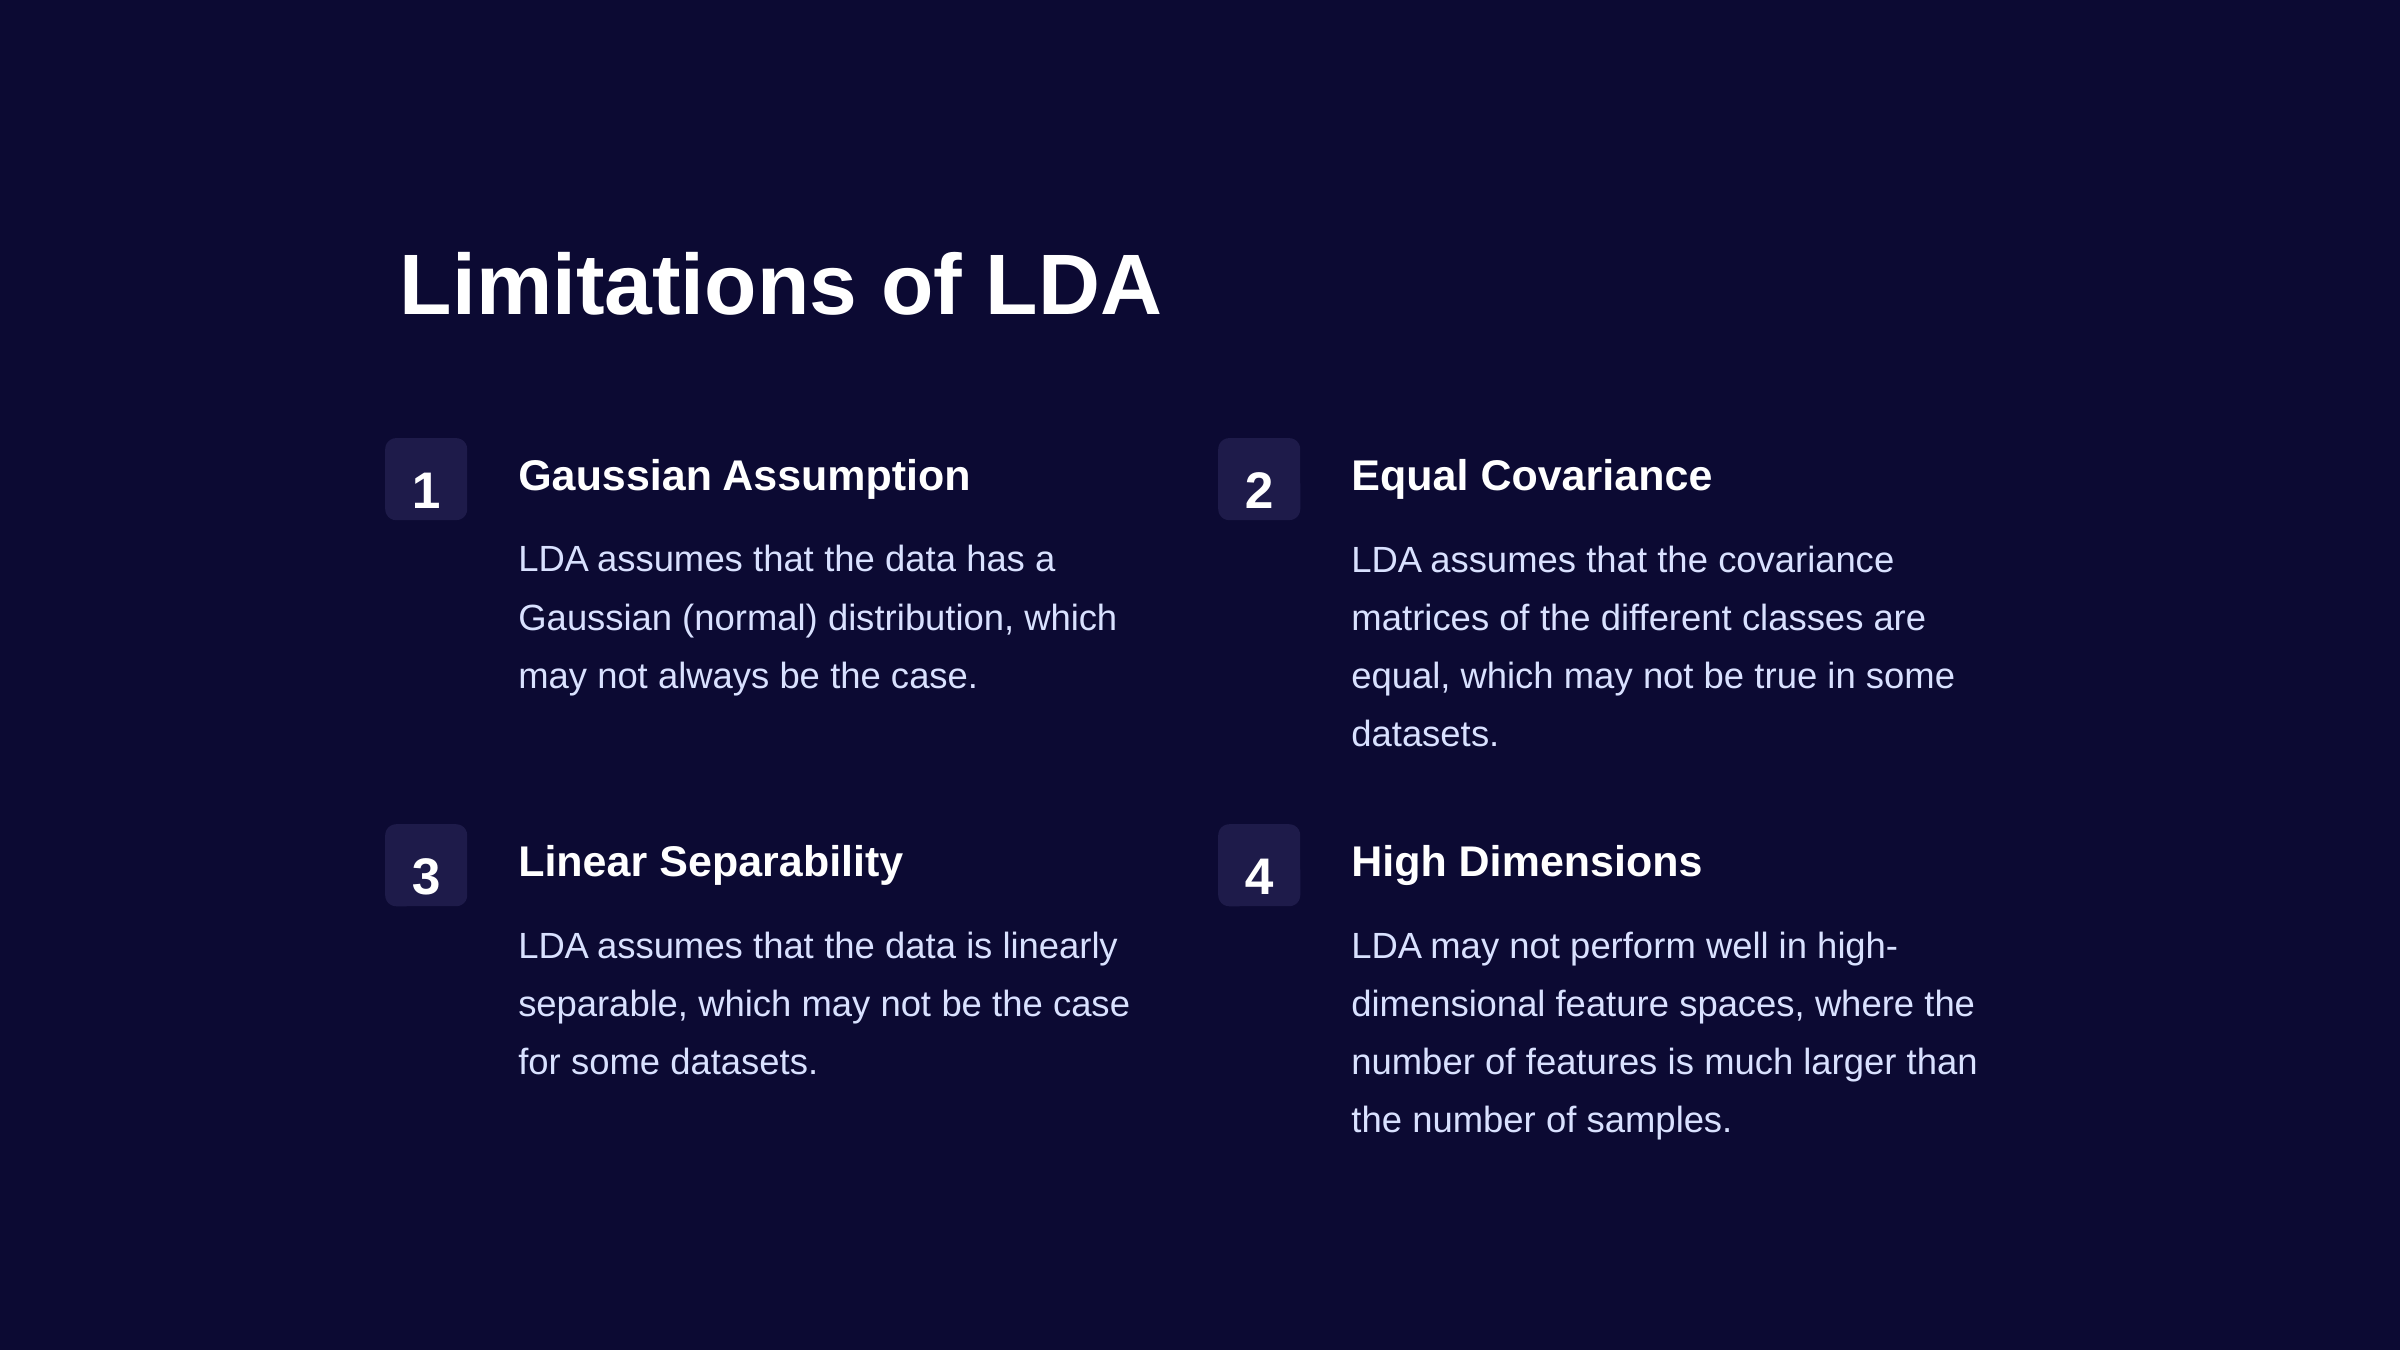

Limitations of LDA

Gaussian Assumption

Equal Covariance
1
2
LDA assumes that the data has a Gaussian (normal) distribution, which may not always be the case.
LDA assumes that the covariance matrices of the different classes are equal, which may not be true in some datasets.

Linear Separability

High Dimensions
3
4
LDA assumes that the data is linearly separable, which may not be the case for some datasets.
LDA may not perform well in high-dimensional feature spaces, where the number of features is much larger than the number of samples.